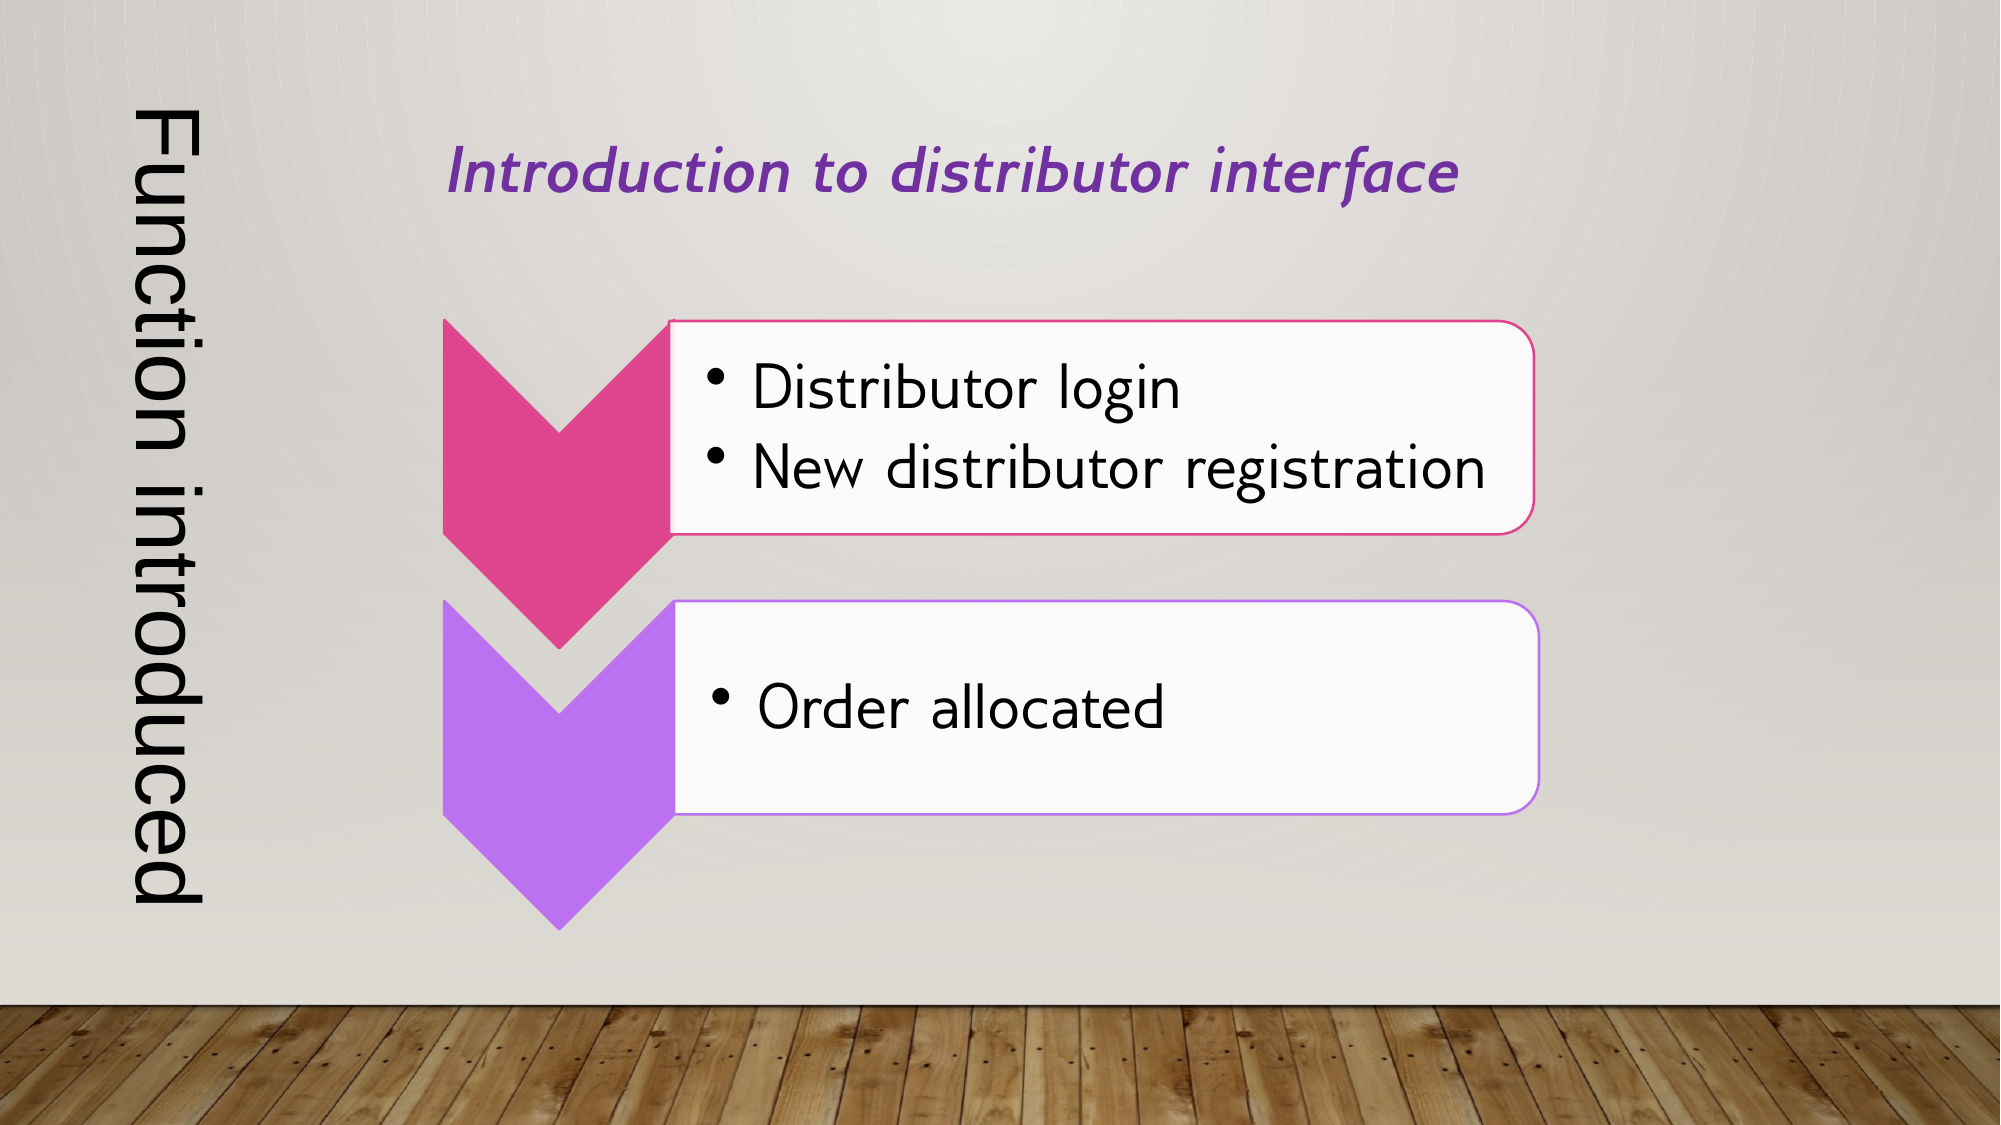

Function introduced
Introduction to distributor interface

Distributor login
New distributor registration

Order allocated